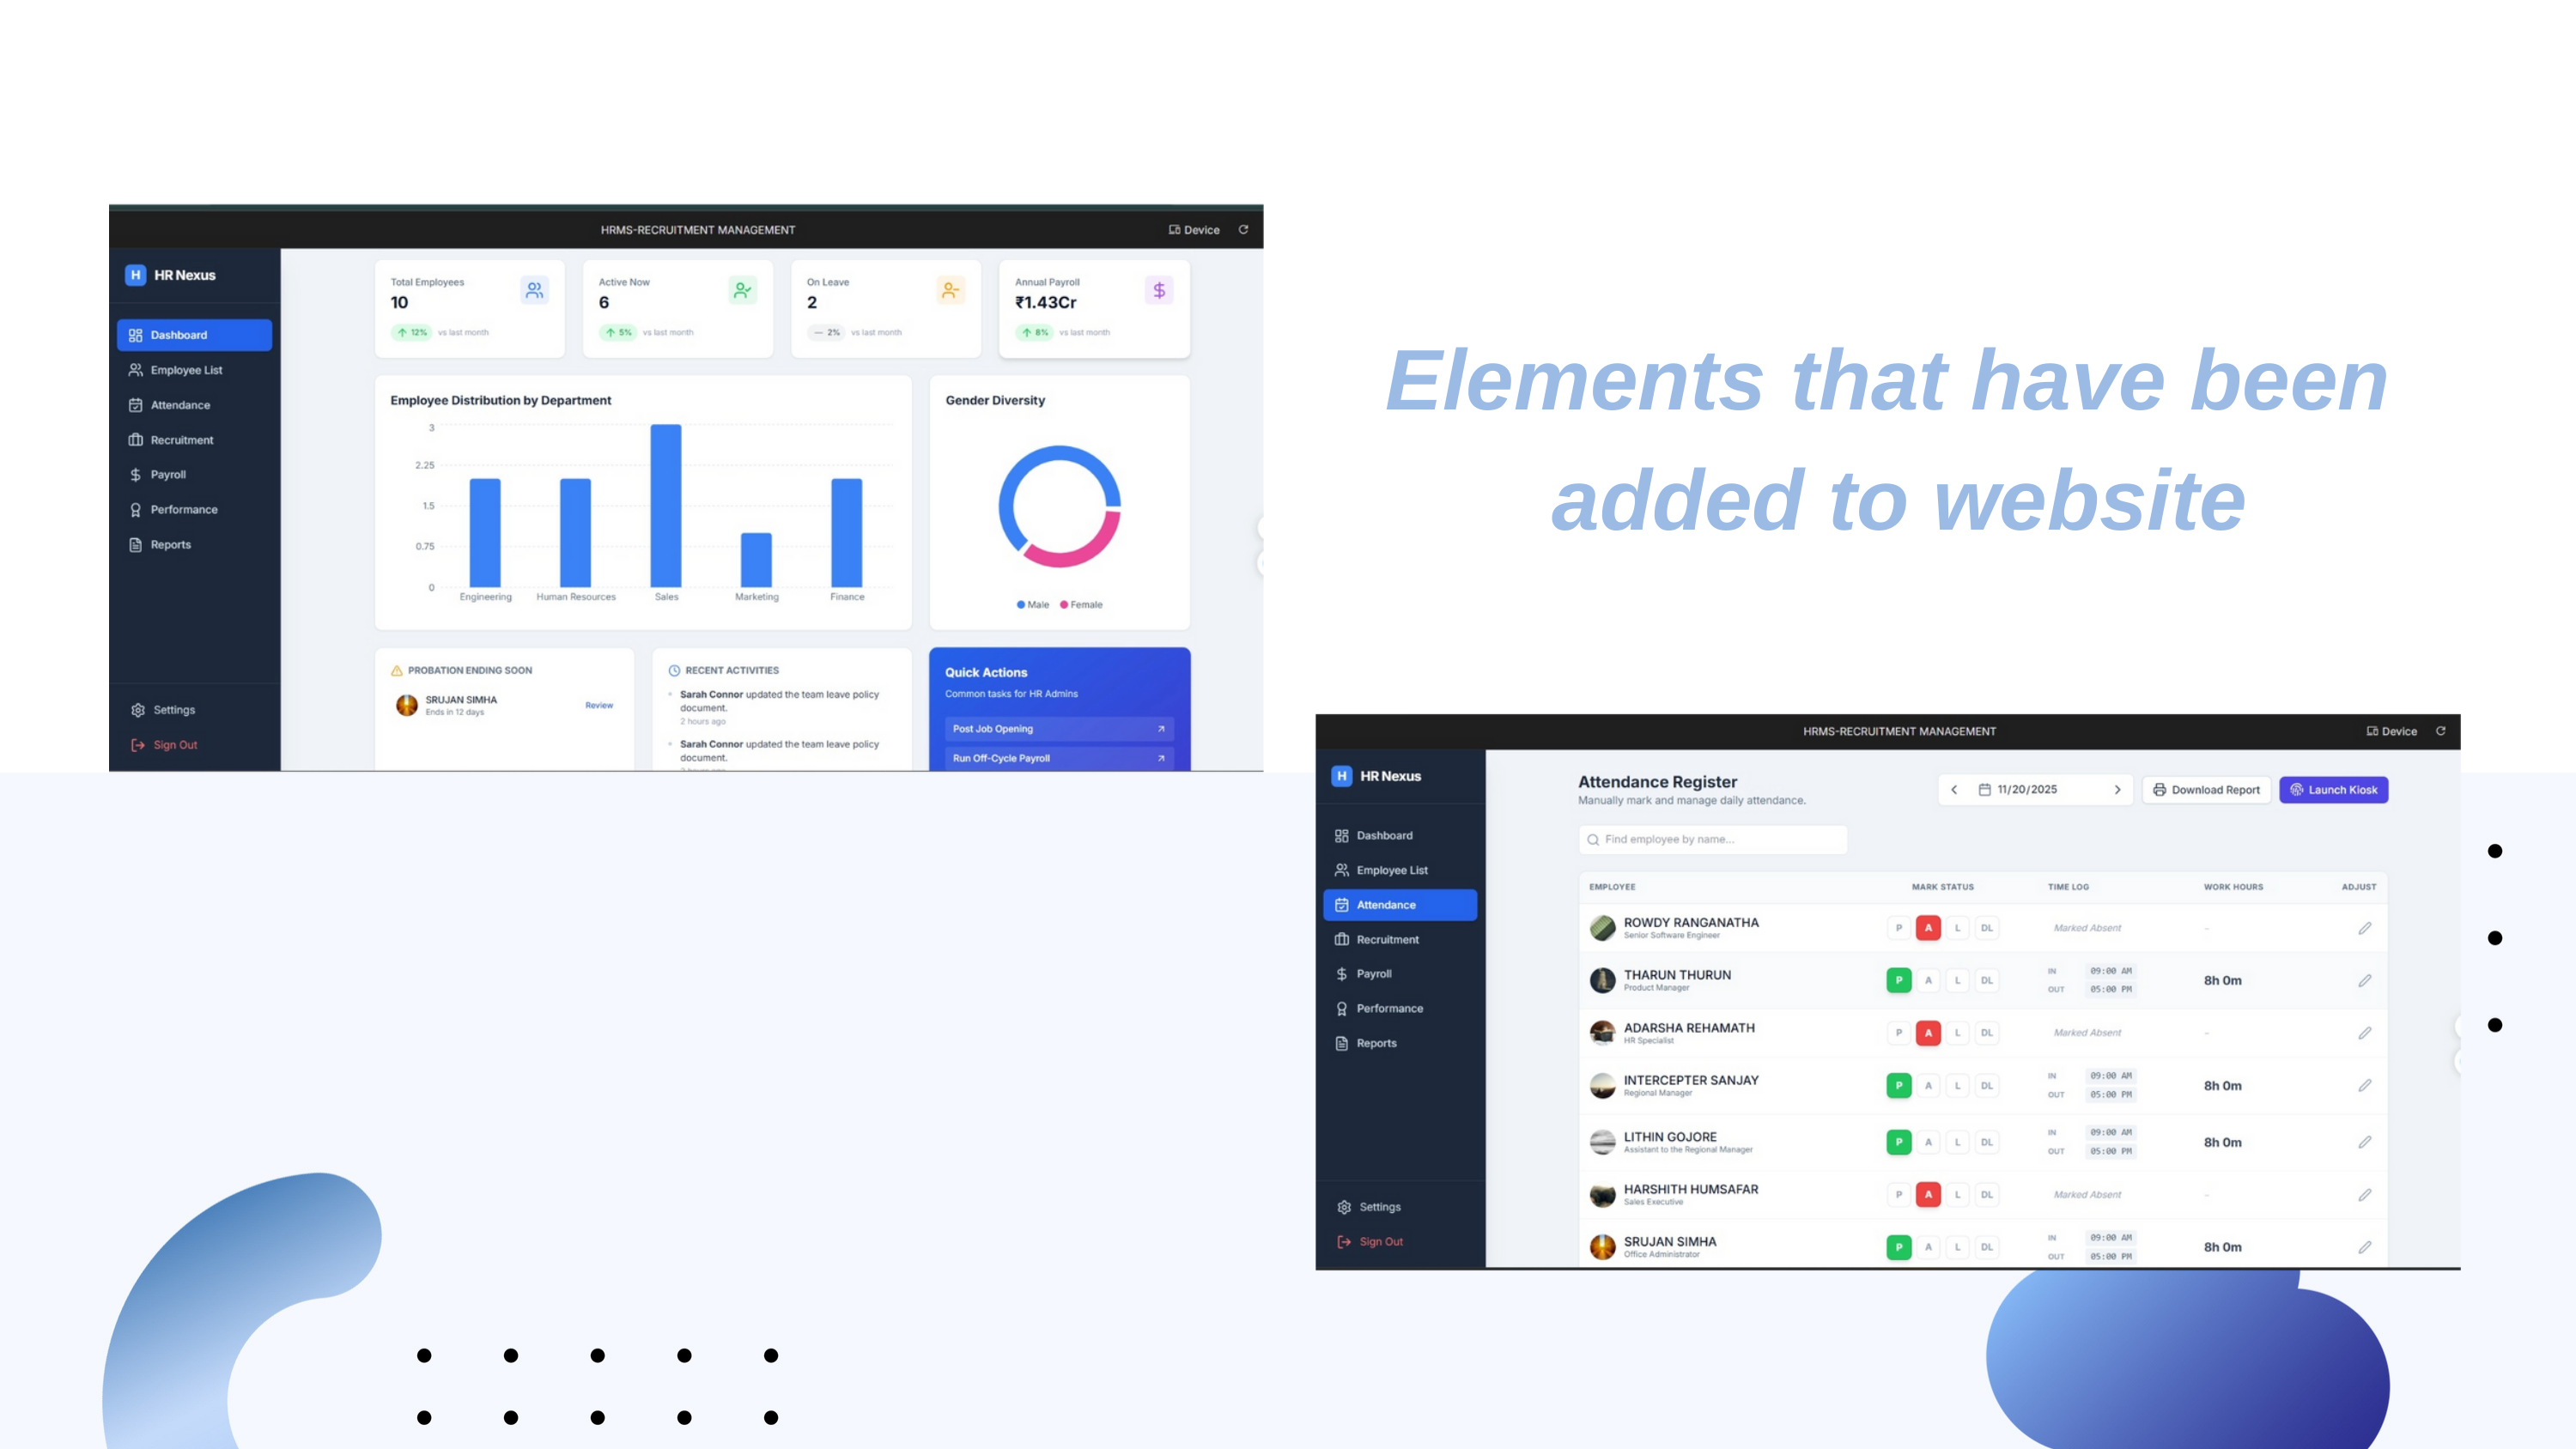

Elements that have been
added to website